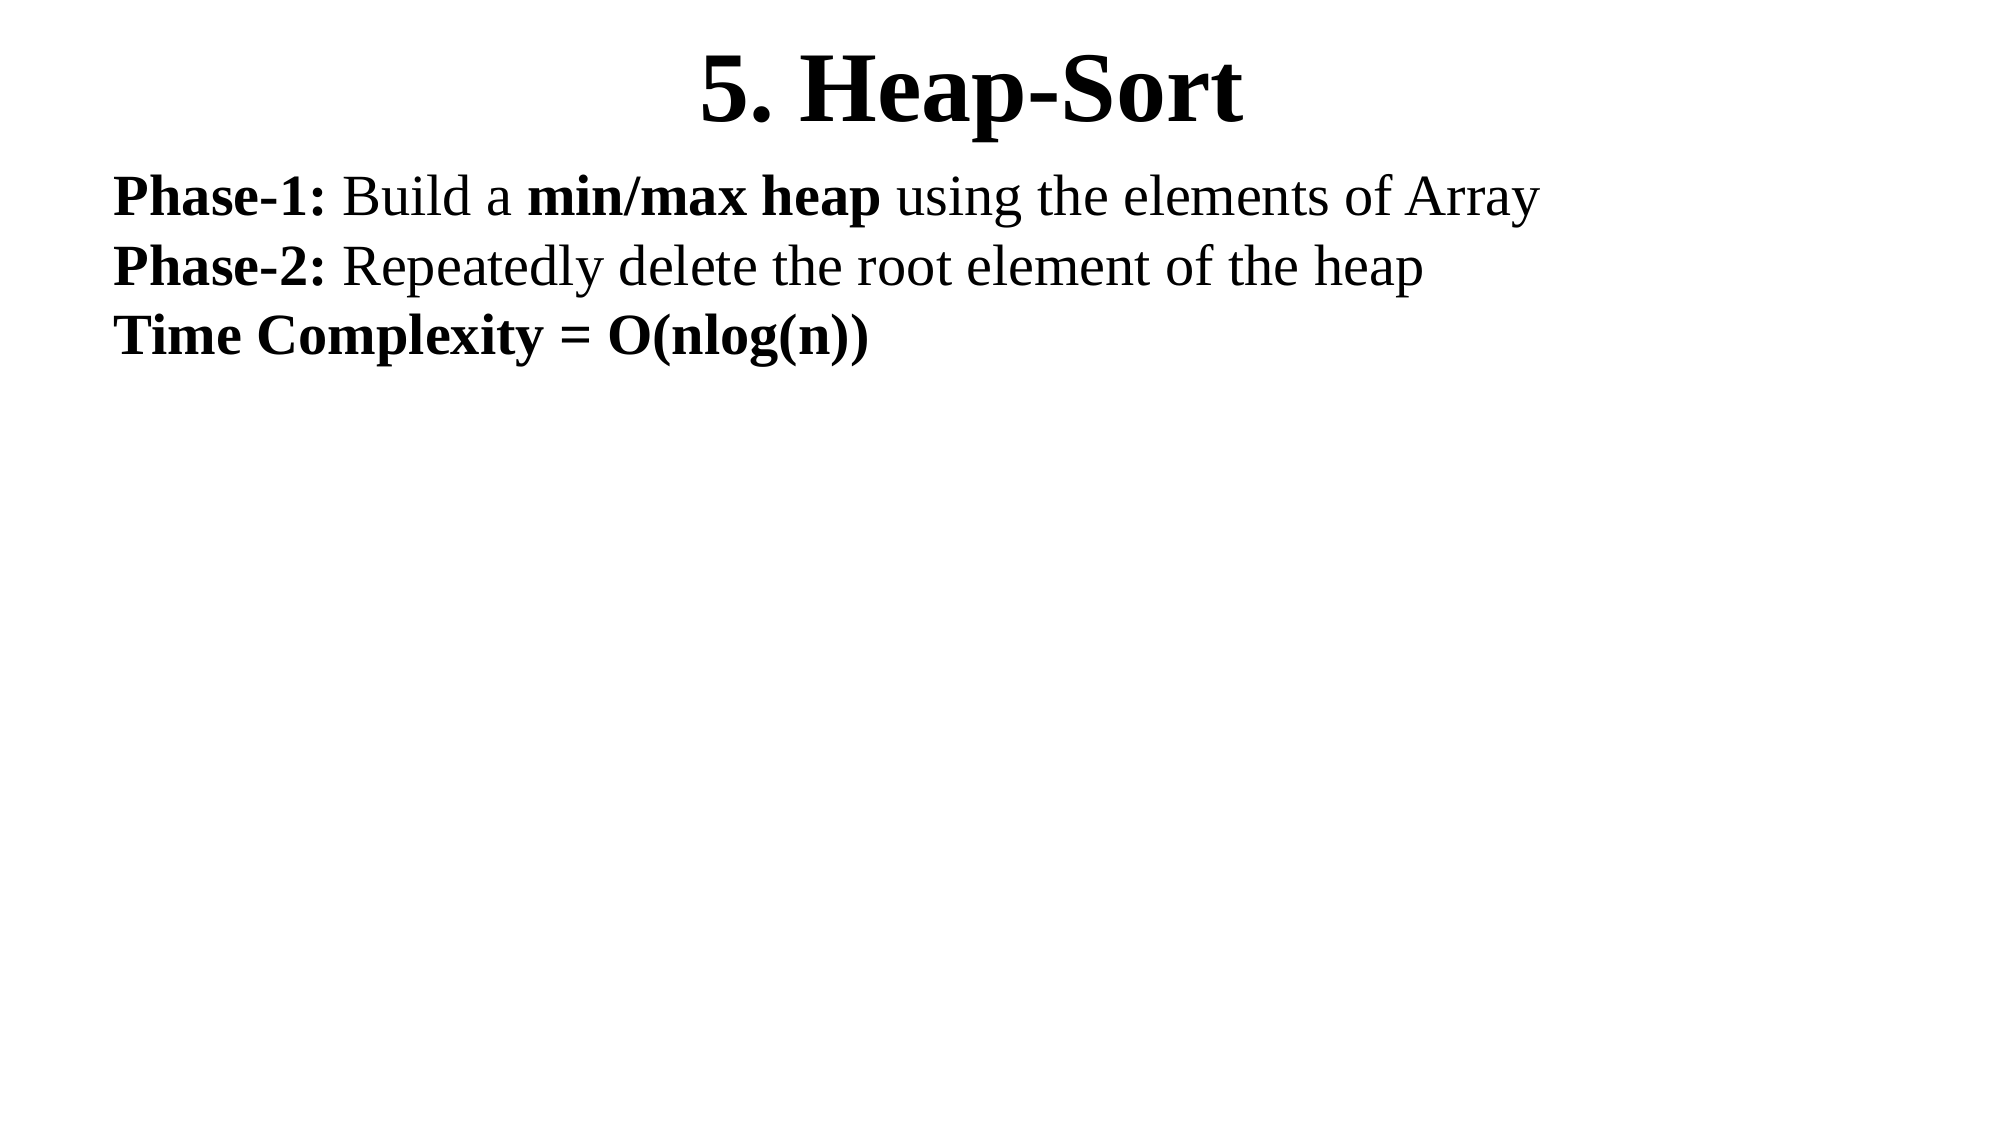

5. Heap-Sort
Phase-1: Build a min/max heap using the elements of Array
Phase-2: Repeatedly delete the root element of the heap
Time Complexity = O(nlog(n))